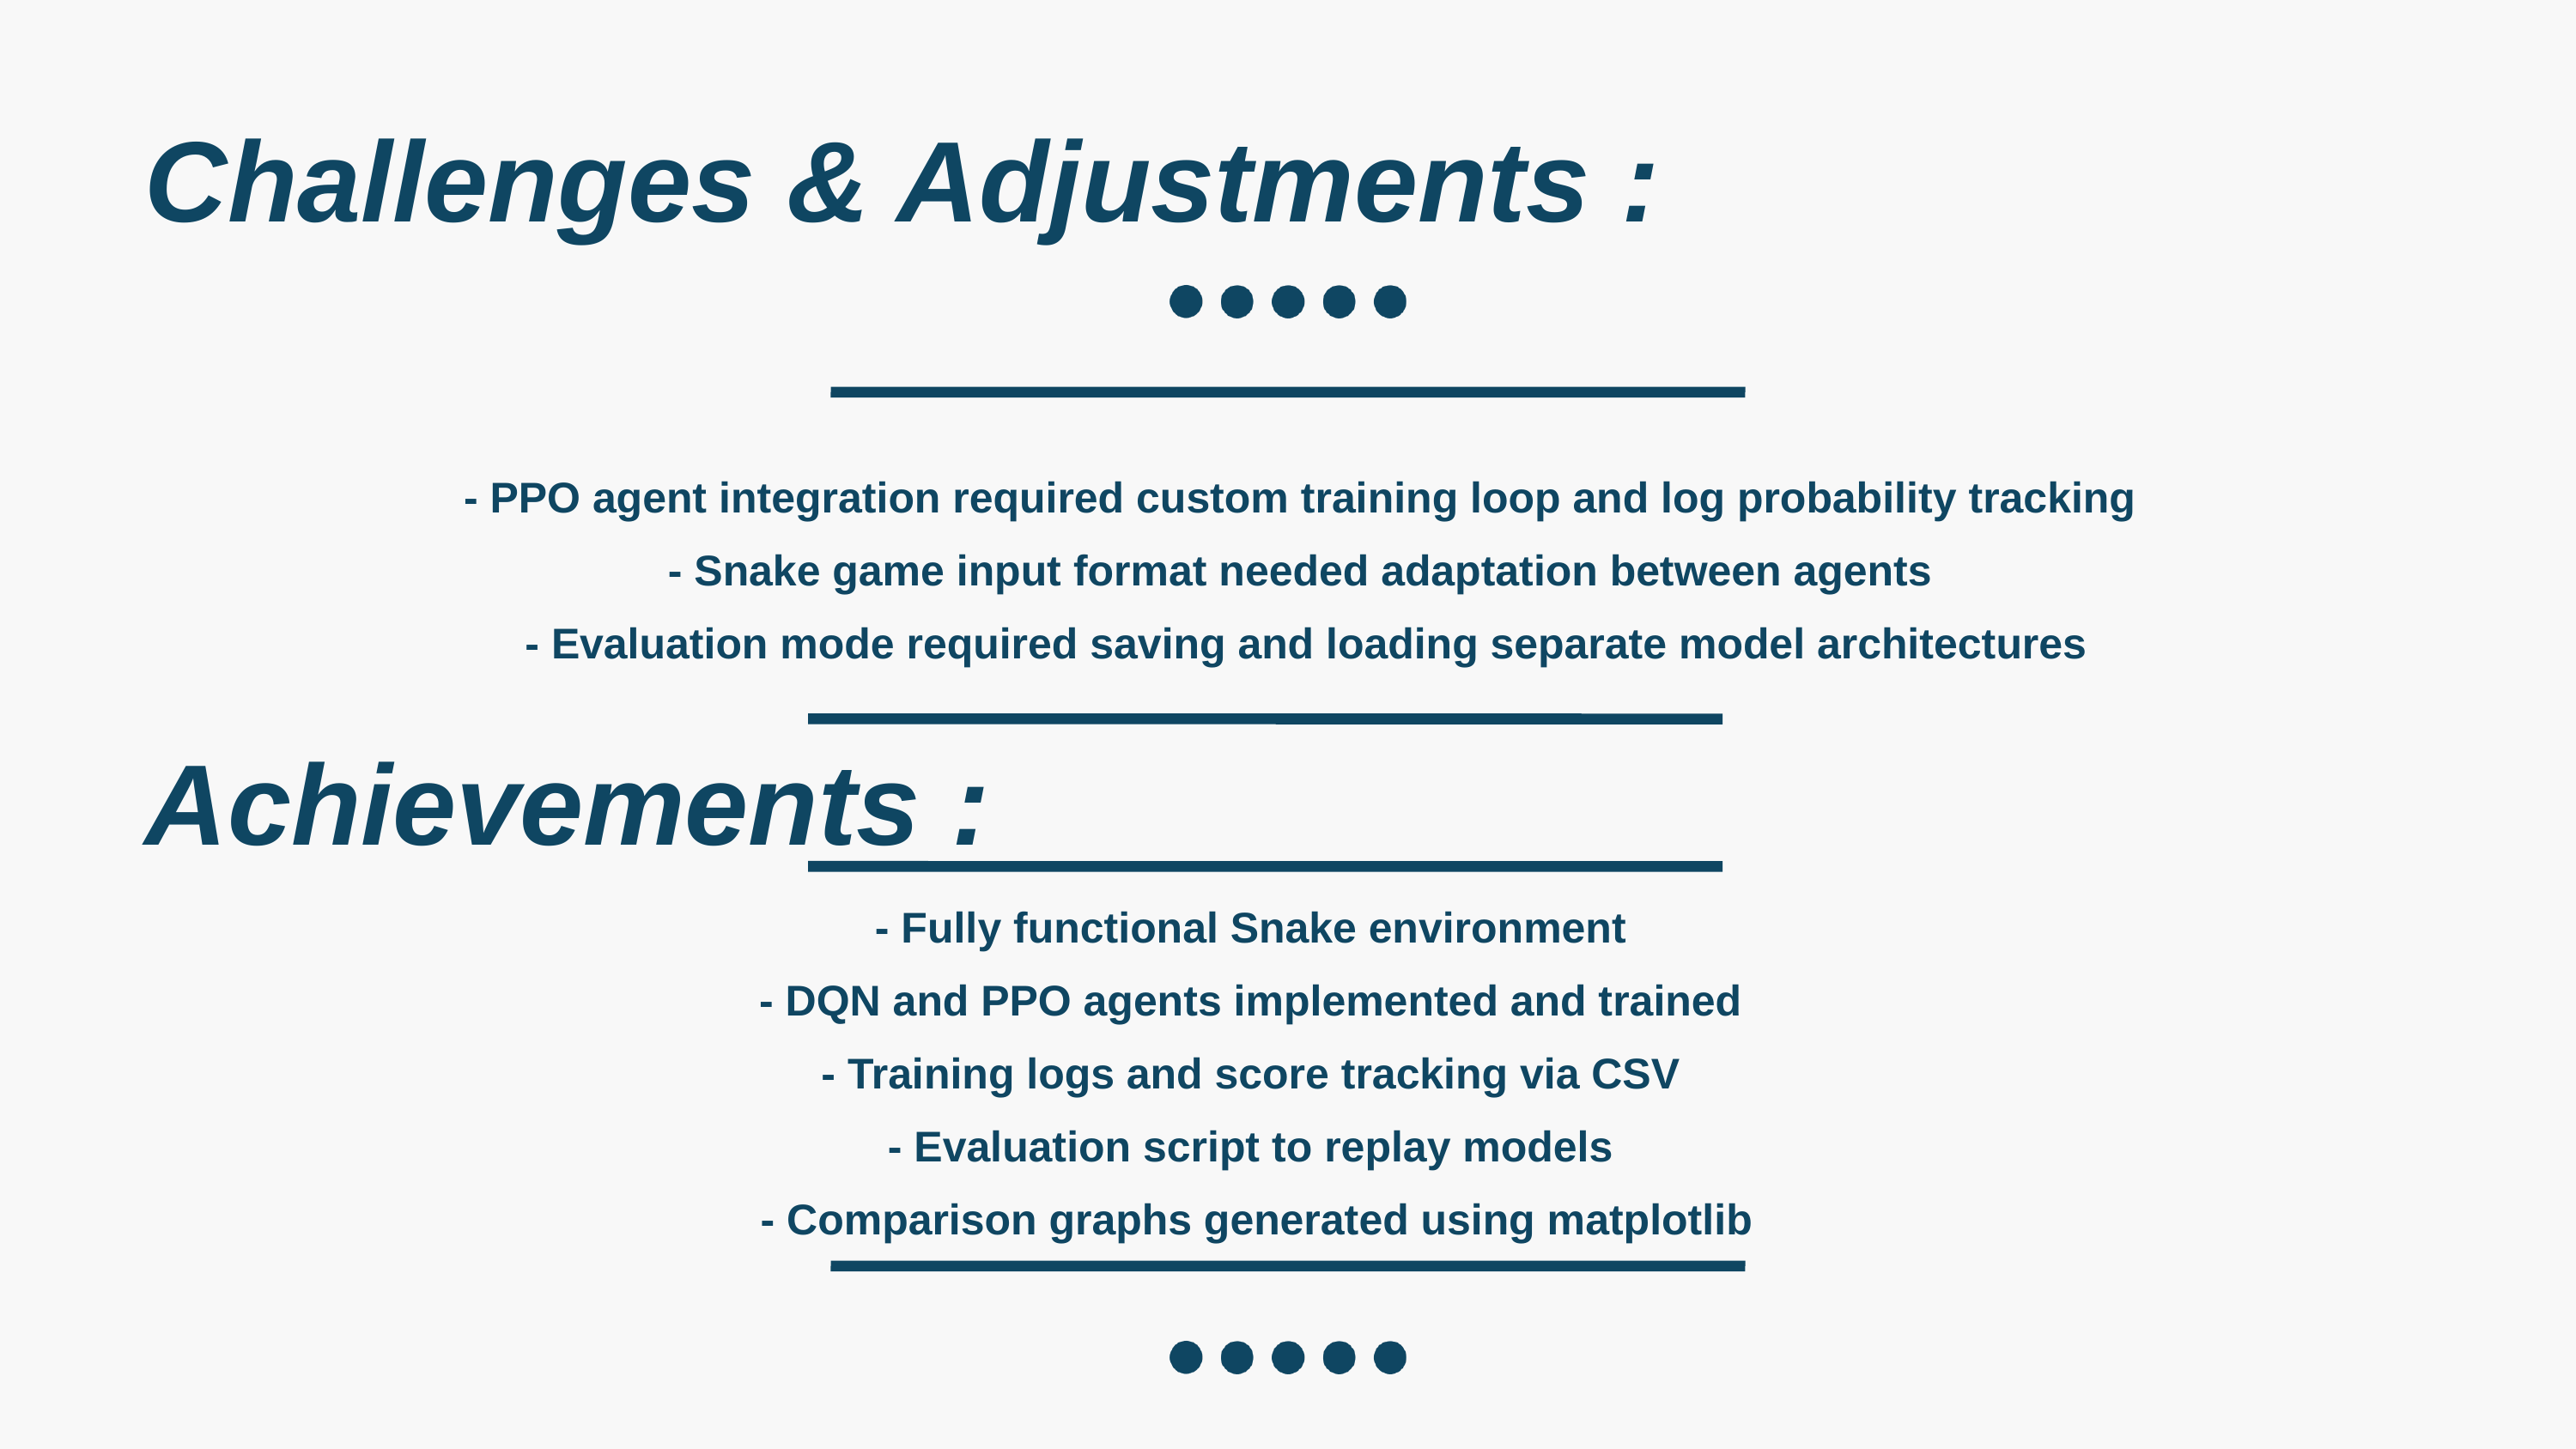

Challenges & Adjustments :

- PPO agent integration required custom training loop and log probability tracking
- Snake game input format needed adaptation between agents
- Evaluation mode required saving and loading separate model architectures

Achievements :

- Fully functional Snake environment
- DQN and PPO agents implemented and trained
- Training logs and score tracking via CSV
- Evaluation script to replay models
- Comparison graphs generated using matplotlib